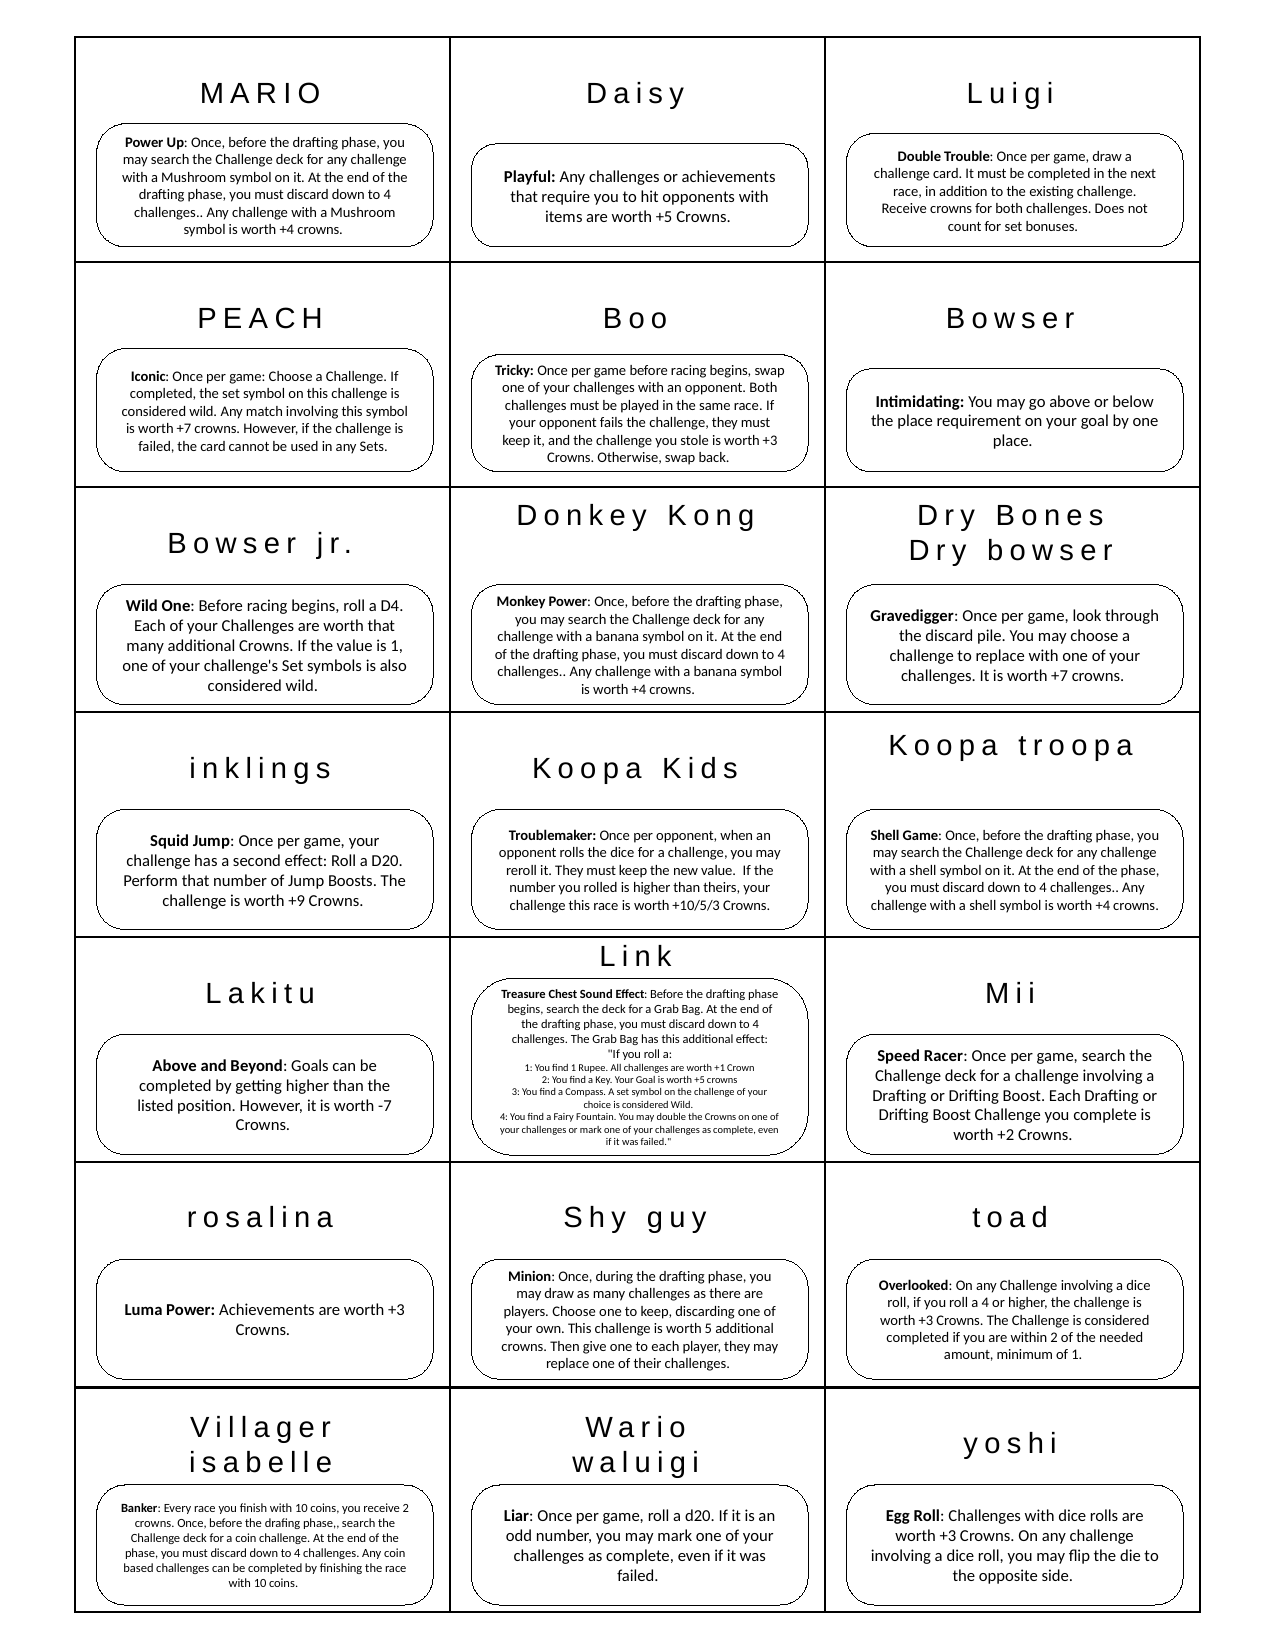

MARIO
Daisy
Luigi
Power Up: Once, before the drafting phase, you may search the Challenge deck for any challenge with a Mushroom symbol on it. At the end of the drafting phase, you must discard down to 4 challenges.. Any challenge with a Mushroom symbol is worth +4 crowns.
Double Trouble: Once per game, draw a challenge card. It must be completed in the next race, in addition to the existing challenge. Receive crowns for both challenges. Does not count for set bonuses.
Playful: Any challenges or achievements that require you to hit opponents with items are worth +5 Crowns.

PEACH
Boo
Bowser
Iconic: Once per game: Choose a Challenge. If completed, the set symbol on this challenge is considered wild. Any match involving this symbol is worth +7 crowns. However, if the challenge is failed, the card cannot be used in any Sets.
Tricky: Once per game before racing begins, swap one of your challenges with an opponent. Both challenges must be played in the same race. If your opponent fails the challenge, they must keep it, and the challenge you stole is worth +3 Crowns. Otherwise, swap back.
Intimidating: You may go above or below the place requirement on your goal by one place.

Donkey Kong
Dry Bones
Dry bowser
Bowser jr.
Wild One: Before racing begins, roll a D4. Each of your Challenges are worth that many additional Crowns. If the value is 1, one of your challenge's Set symbols is also considered wild.
Monkey Power: Once, before the drafting phase, you may search the Challenge deck for any challenge with a banana symbol on it. At the end of the drafting phase, you must discard down to 4 challenges.. Any challenge with a banana symbol is worth +4 crowns.
Gravedigger: Once per game, look through the discard pile. You may choose a challenge to replace with one of your challenges. It is worth +7 crowns.

Koopa troopa
inklings
Koopa Kids
Squid Jump: Once per game, your challenge has a second effect: Roll a D20. Perform that number of Jump Boosts. The challenge is worth +9 Crowns.
Troublemaker: Once per opponent, when an opponent rolls the dice for a challenge, you may reroll it. They must keep the new value.  If the number you rolled is higher than theirs, your challenge this race is worth +10/5/3 Crowns.
Shell Game: Once, before the drafting phase, you may search the Challenge deck for any challenge with a shell symbol on it. At the end of the phase, you must discard down to 4 challenges.. Any challenge with a shell symbol is worth +4 crowns.
Link

Lakitu
Mii
Treasure Chest Sound Effect: Before the drafting phase begins, search the deck for a Grab Bag. At the end of the drafting phase, you must discard down to 4 challenges. The Grab Bag has this additional effect:
"If you roll a:
1: You find 1 Rupee. All challenges are worth +1 Crown
2: You find a Key. Your Goal is worth +5 crowns
3: You find a Compass. A set symbol on the challenge of your choice is considered Wild.
4: You find a Fairy Fountain. You may double the Crowns on one of your challenges or mark one of your challenges as complete, even if it was failed."
Above and Beyond: Goals can be completed by getting higher than the listed position. However, it is worth -7 Crowns.
Speed Racer: Once per game, search the Challenge deck for a challenge involving a Drafting or Drifting Boost. Each Drafting or Drifting Boost Challenge you complete is worth +2 Crowns.

rosalina
Shy guy
toad
Luma Power: Achievements are worth +3 Crowns.
Minion: Once, during the drafting phase, you may draw as many challenges as there are players. Choose one to keep, discarding one of your own. This challenge is worth 5 additional crowns. Then give one to each player, they may replace one of their challenges.
Overlooked: On any Challenge involving a dice roll, if you roll a 4 or higher, the challenge is worth +3 Crowns. The Challenge is considered completed if you are within 2 of the needed amount, minimum of 1.

Villager
isabelle
Wario
waluigi
yoshi
Banker: Every race you finish with 10 coins, you receive 2 crowns. Once, before the drafing phase,, search the Challenge deck for a coin challenge. At the end of the phase, you must discard down to 4 challenges. Any coin based challenges can be completed by finishing the race with 10 coins.
Liar: Once per game, roll a d20. If it is an odd number, you may mark one of your challenges as complete, even if it was failed.
Egg Roll: Challenges with dice rolls are worth +3 Crowns. On any challenge involving a dice roll, you may flip the die to the opposite side.
Shrooms: For every 2 Mushrooms used throughout the entire game, you
earn +1       .
Golden Mushrooms are worth 5 Mushrooms.
Shrooms: For every 2 Mushrooms used throughout the entire game, you
earn +1       .
Golden Mushrooms are worth 5 Mushrooms.
Shrooms: For every 2 Mushrooms used throughout the entire game, you
earn +1       .
Golden Mushrooms are worth 5 Mushrooms.